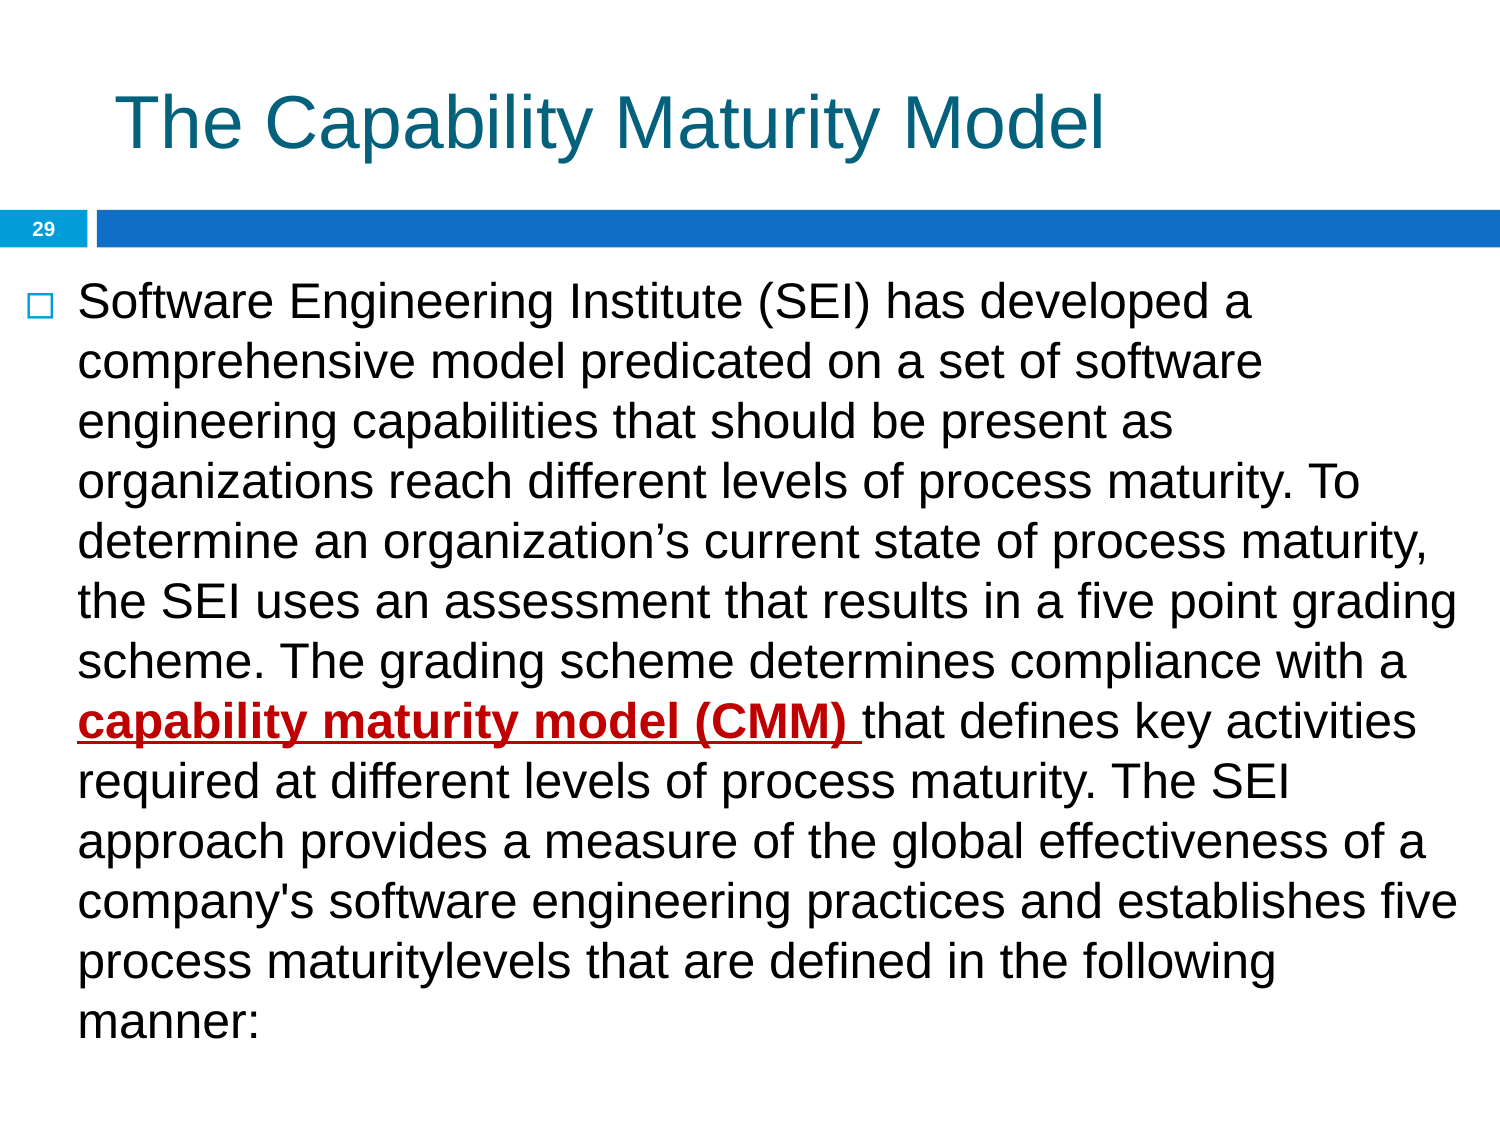

# The Capability Maturity Model
29
Software Engineering Institute (SEI) has developed a comprehensive model predicated on a set of software engineering capabilities that should be present as organizations reach different levels of process maturity. To determine an organization’s current state of process maturity, the SEI uses an assessment that results in a five point grading scheme. The grading scheme determines compliance with a capability maturity model (CMM) that defines key activities required at different levels of process maturity. The SEI approach provides a measure of the global effectiveness of a company's software engineering practices and establishes five process maturitylevels that are defined in the following manner: